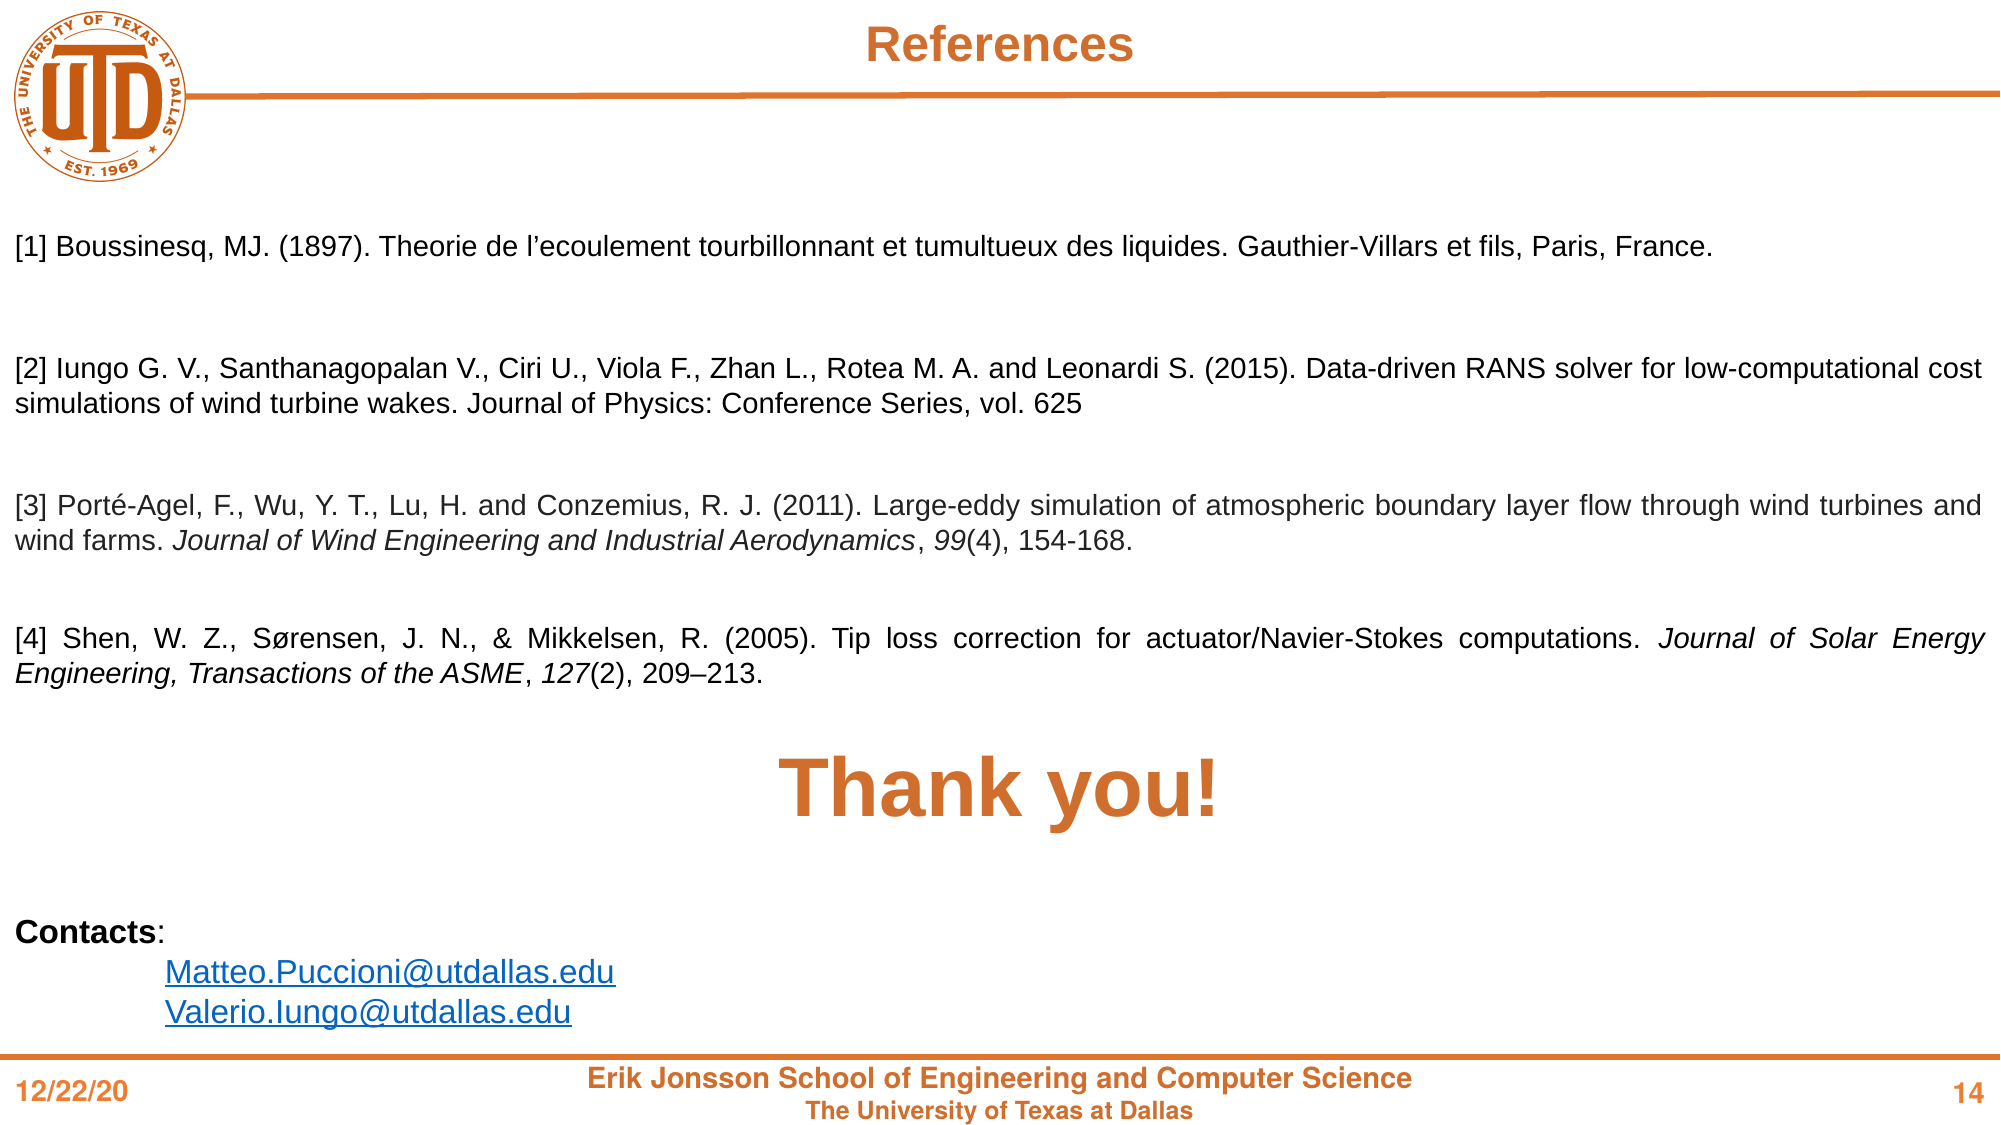

References
[1] Boussinesq, MJ. (1897). Theorie de l’ecoulement tourbillonnant et tumultueux des liquides. Gauthier-Villars et fils, Paris, France.
[2] Iungo G. V., Santhanagopalan V., Ciri U., Viola F., Zhan L., Rotea M. A. and Leonardi S. (2015). Data-driven RANS solver for low-computational cost simulations of wind turbine wakes. Journal of Physics: Conference Series, vol. 625
[3] Porté-Agel, F., Wu, Y. T., Lu, H. and Conzemius, R. J. (2011). Large-eddy simulation of atmospheric boundary layer flow through wind turbines and wind farms. Journal of Wind Engineering and Industrial Aerodynamics, 99(4), 154-168.
[4] Shen, W. Z., Sørensen, J. N., & Mikkelsen, R. (2005). Tip loss correction for actuator/Navier-Stokes computations. Journal of Solar Energy Engineering, Transactions of the ASME, 127(2), 209–213.
Thank you!
Contacts:
	Matteo.Puccioni@utdallas.edu
	Valerio.Iungo@utdallas.edu
12/22/20
14